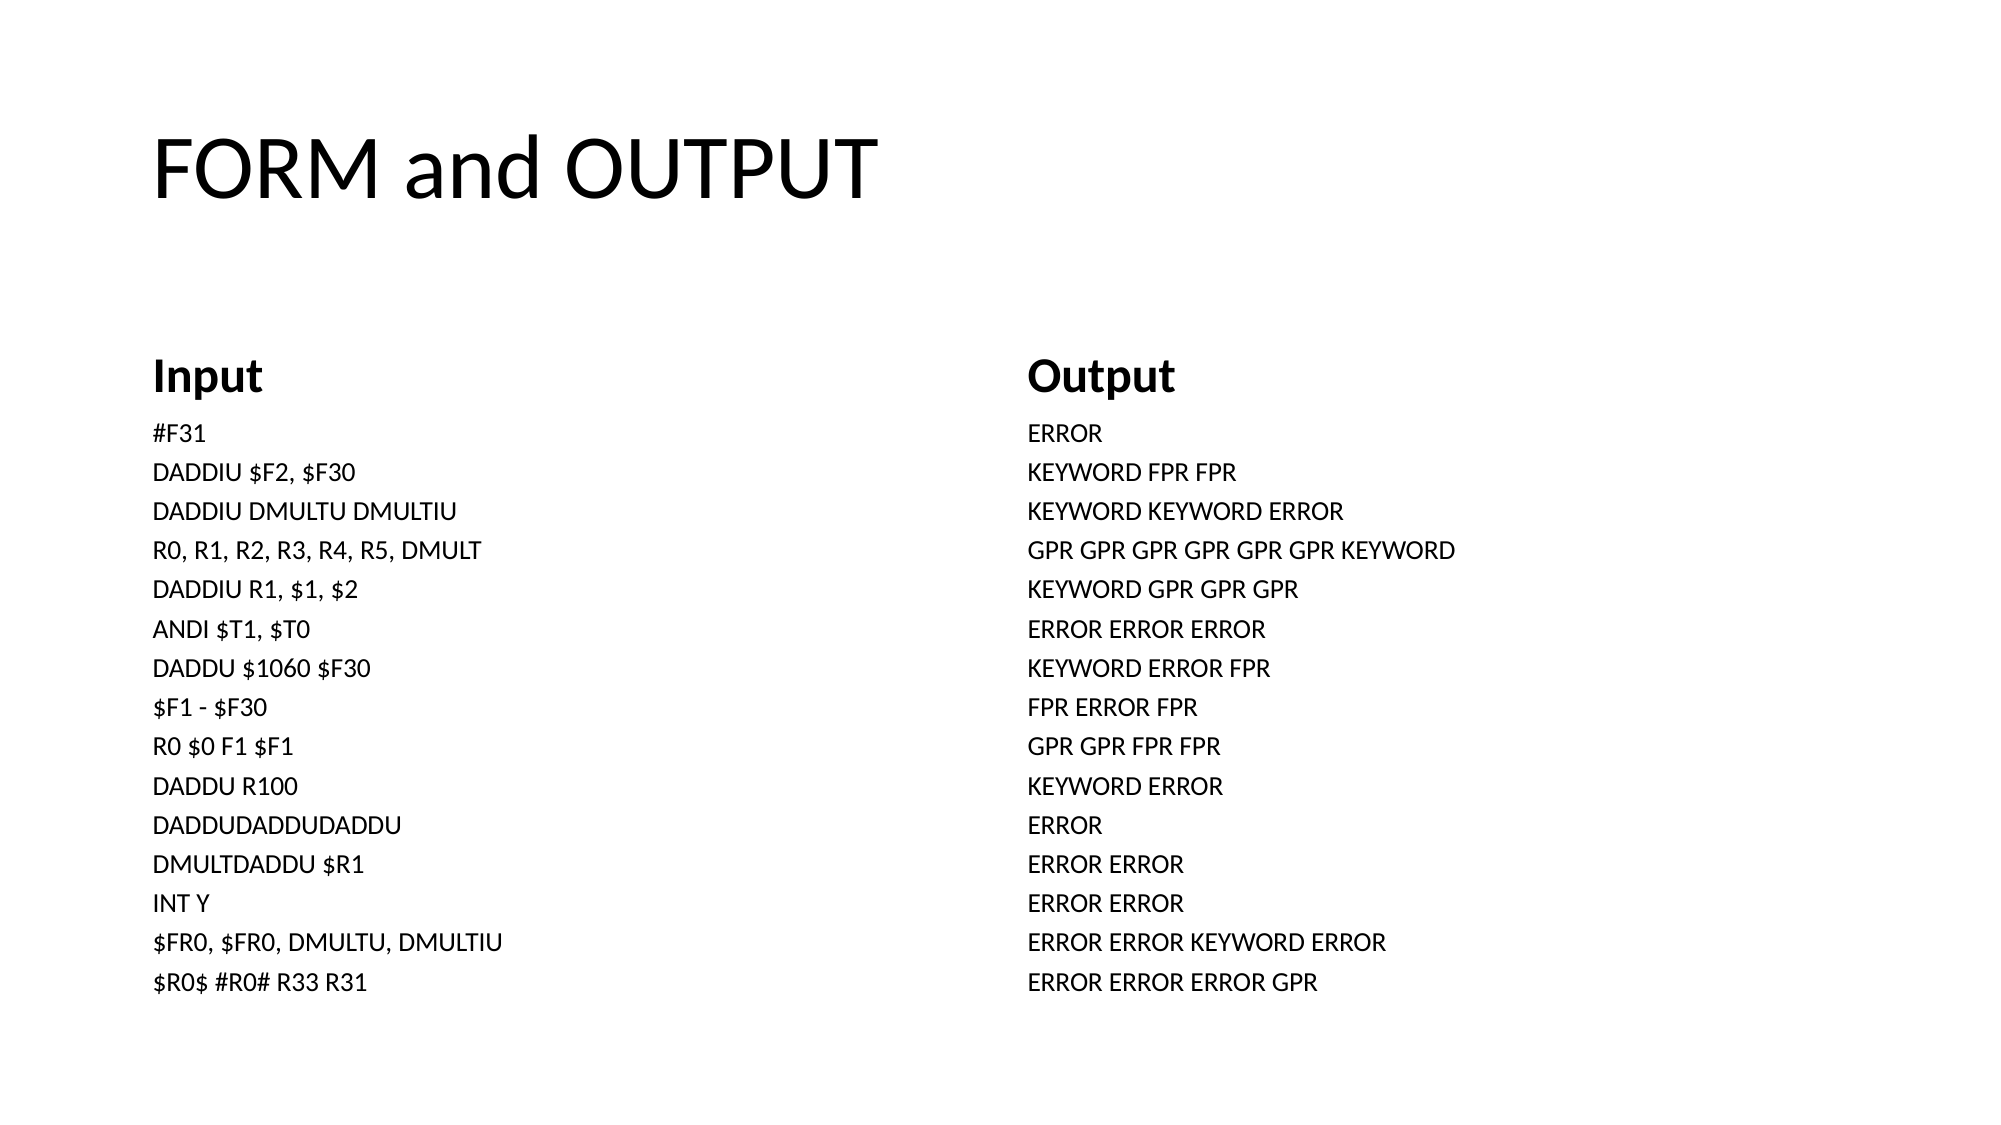

# FORM and OUTPUT
Input
Output
#F31
DADDIU $F2, $F30
DADDIU DMULTU DMULTIU
R0, R1, R2, R3, R4, R5, DMULT
DADDIU R1, $1, $2
ANDI $T1, $T0
DADDU $1060 $F30
$F1 - $F30
R0 $0 F1 $F1
DADDU R100
DADDUDADDUDADDU
DMULTDADDU $R1
INT Y
$FR0, $FR0, DMULTU, DMULTIU
$R0$ #R0# R33 R31
ERROR
KEYWORD FPR FPR
KEYWORD KEYWORD ERROR
GPR GPR GPR GPR GPR GPR KEYWORD
KEYWORD GPR GPR GPR
ERROR ERROR ERROR
KEYWORD ERROR FPR
FPR ERROR FPR
GPR GPR FPR FPR
KEYWORD ERROR
ERROR
ERROR ERROR
ERROR ERROR
ERROR ERROR KEYWORD ERROR
ERROR ERROR ERROR GPR